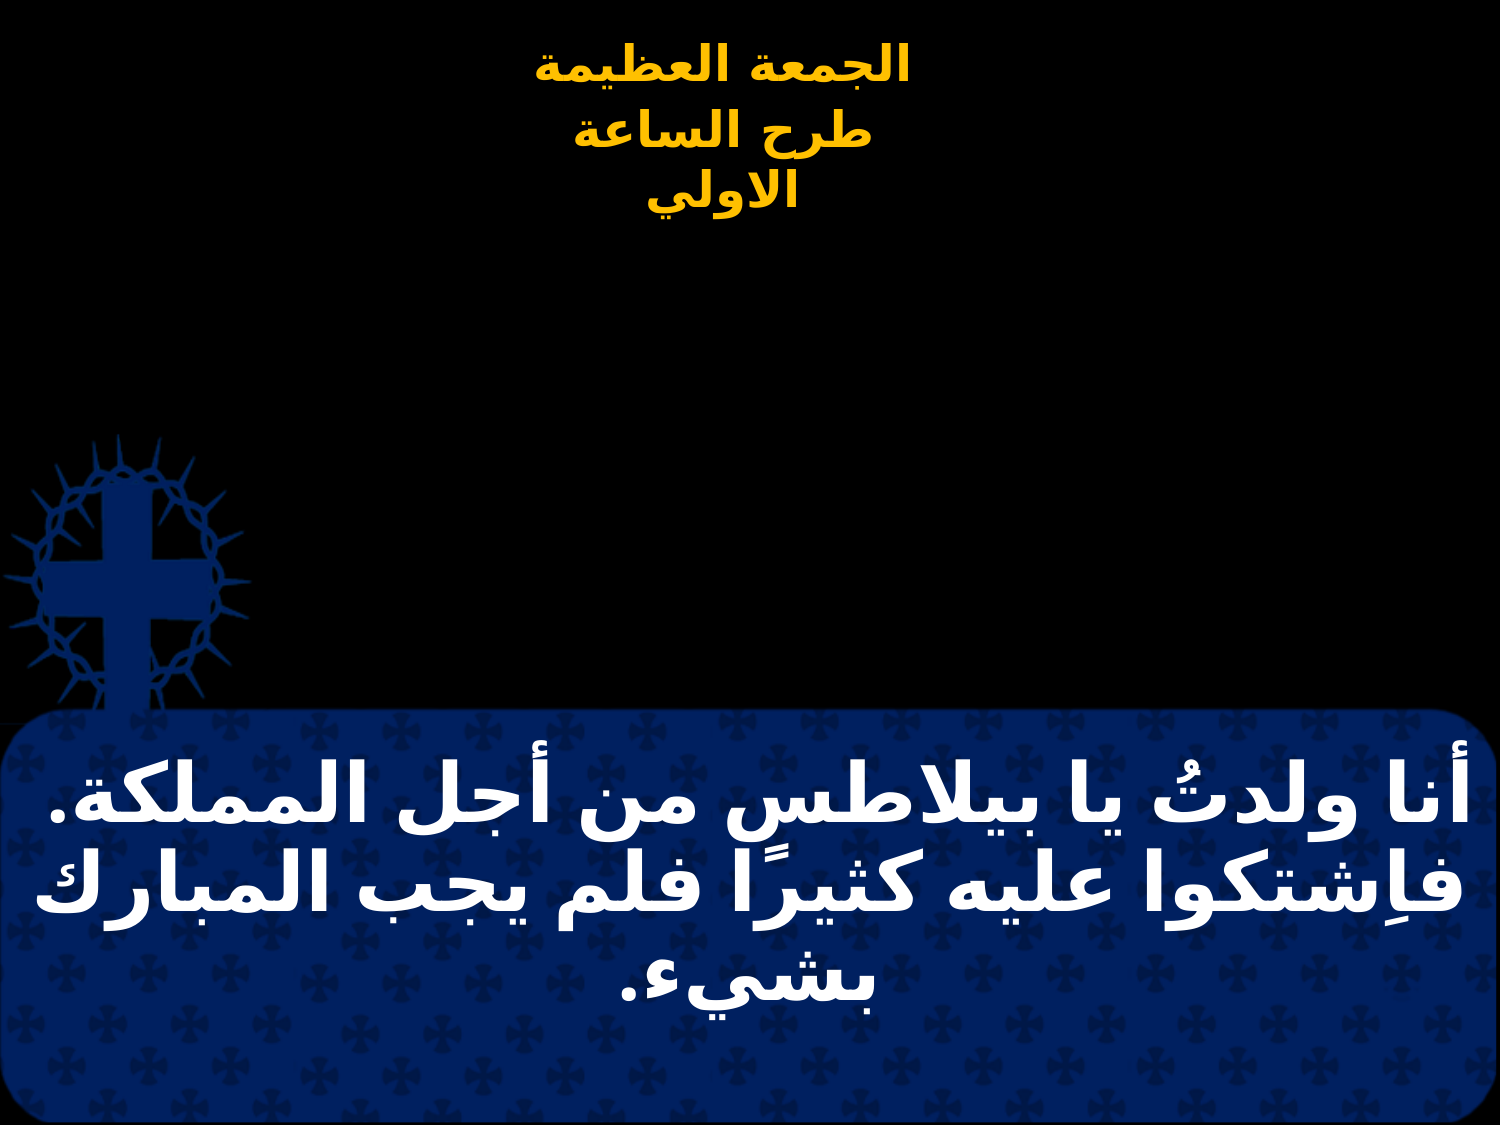

# أنا ولدتُ يا بيلاطس من أجل المملكة. فاِشتكوا عليه كثيرًا فلم يجب المبارك بشيء.